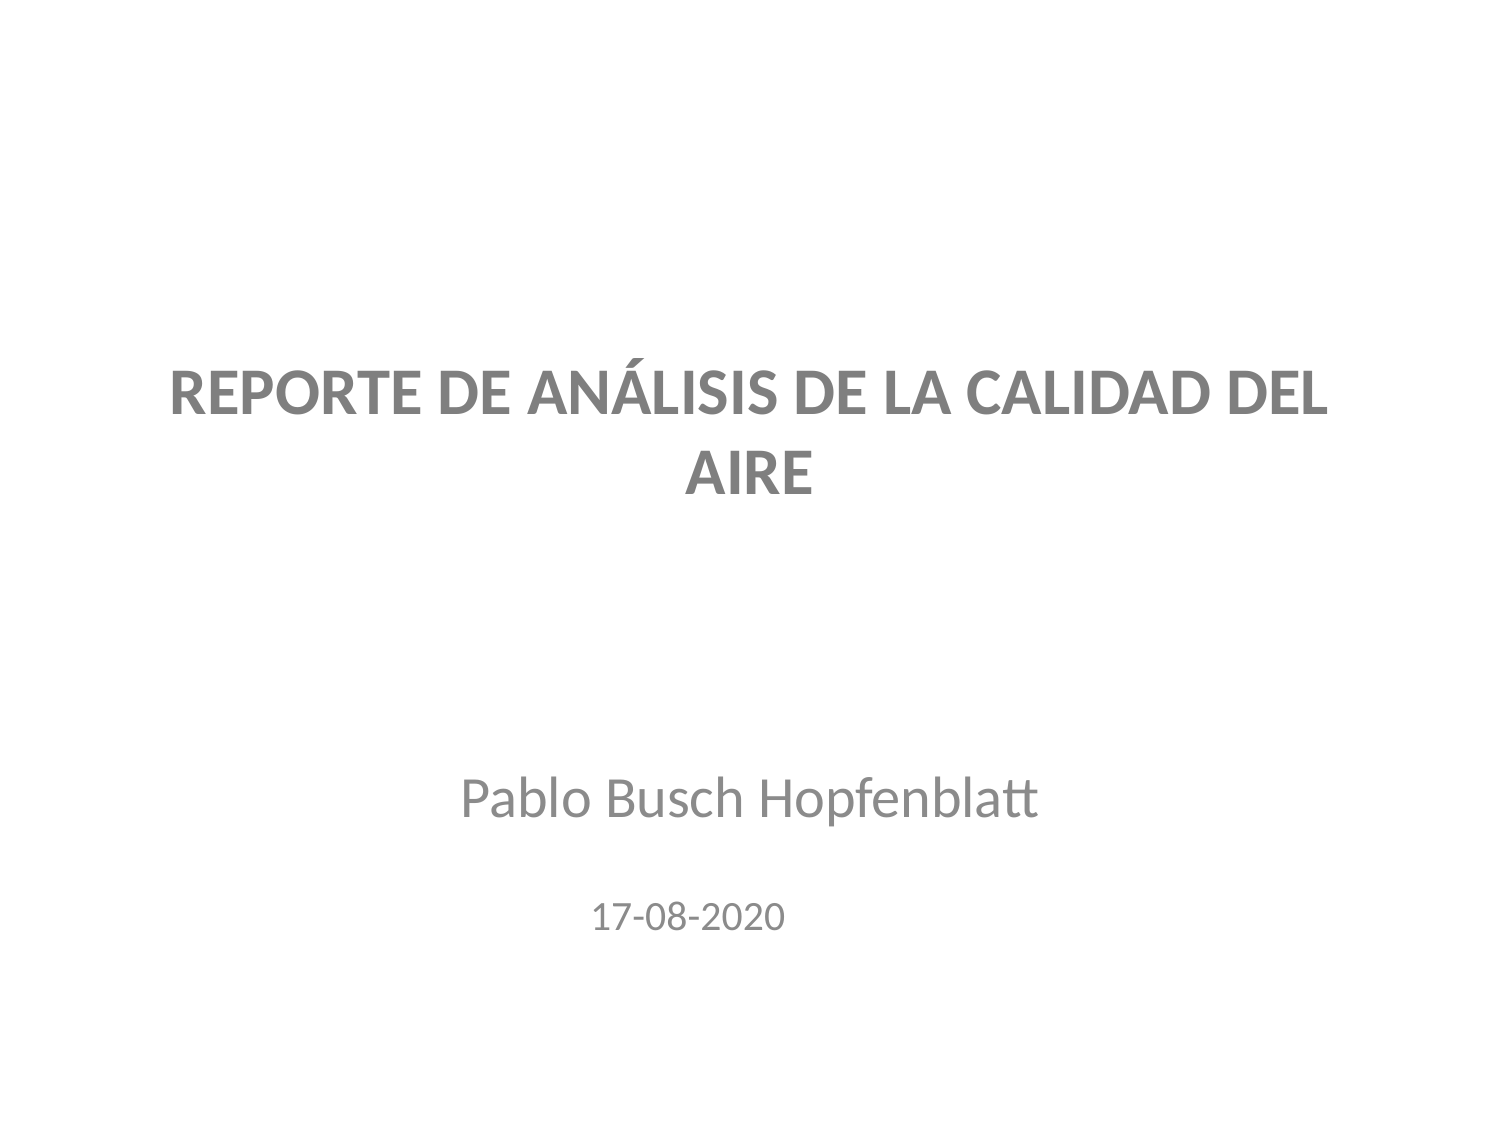

# Reporte de análisis de la Calidad del Aire
Pablo Busch Hopfenblatt
17-08-2020